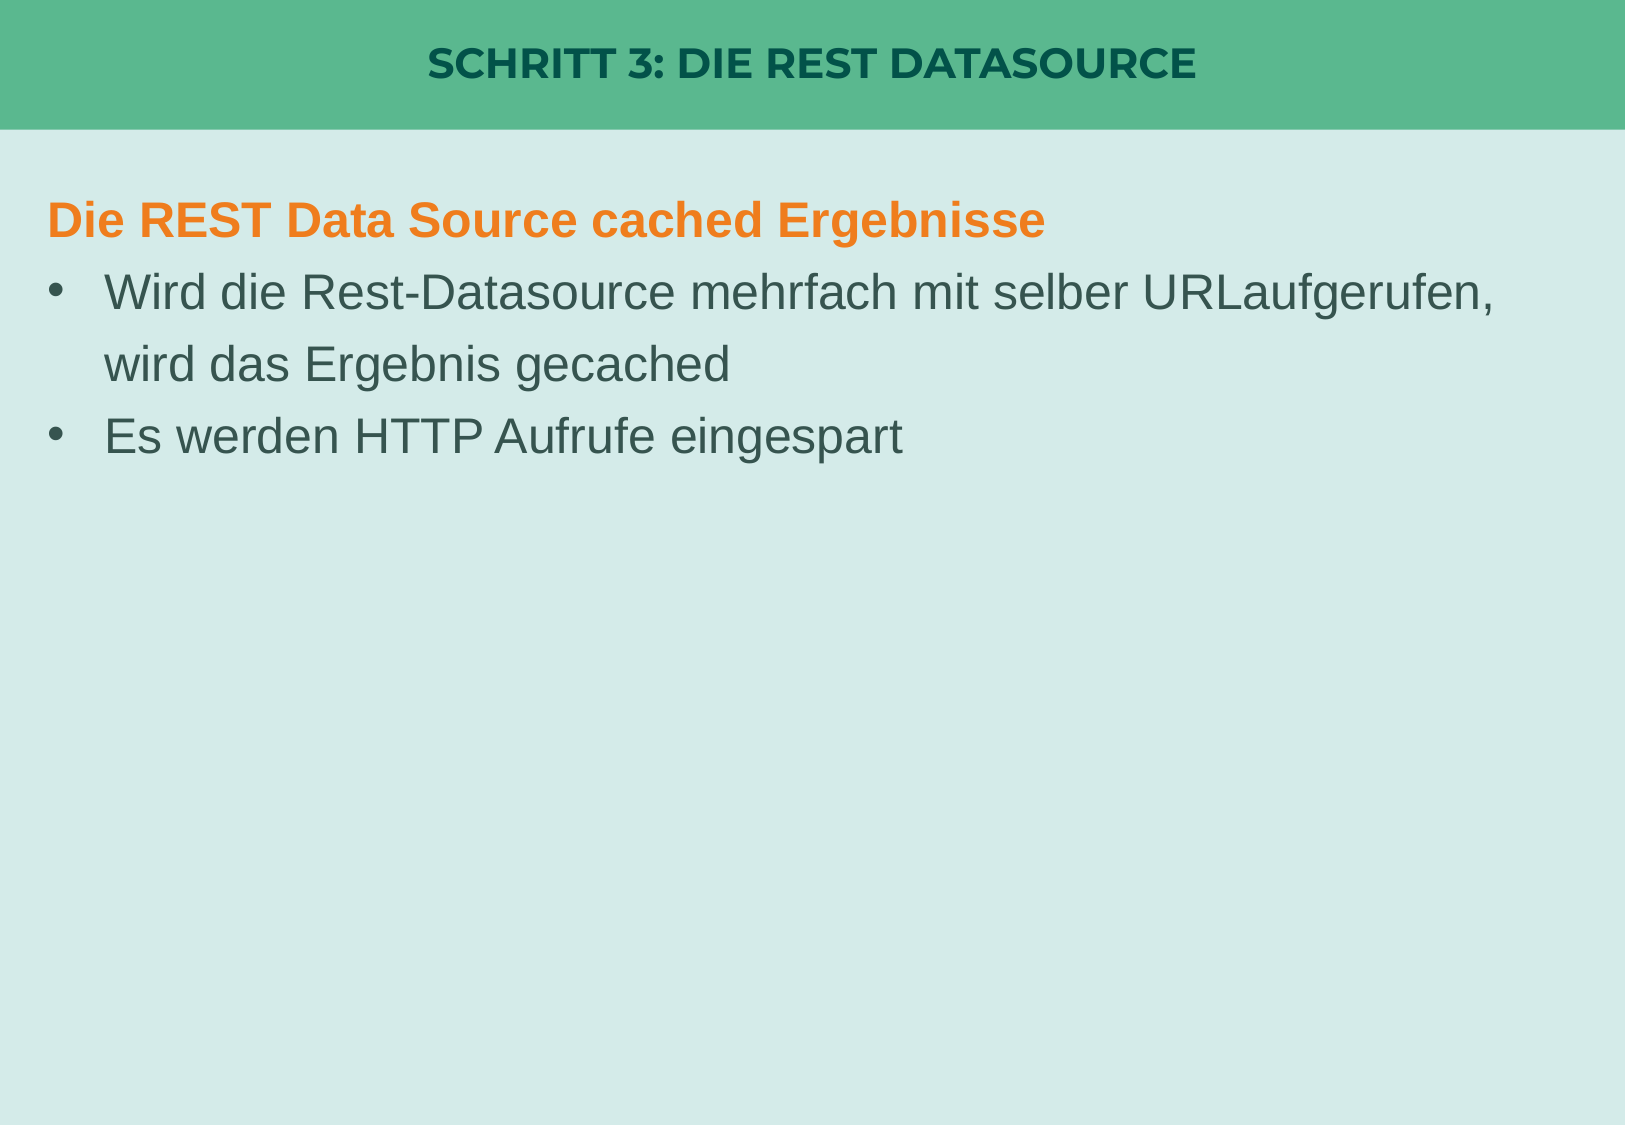

# Schritt 3: Die REST DataSource
Die REST Data Source cached Ergebnisse
Wird die Rest-Datasource mehrfach mit selber URLaufgerufen, wird das Ergebnis gecached
Es werden HTTP Aufrufe eingespart